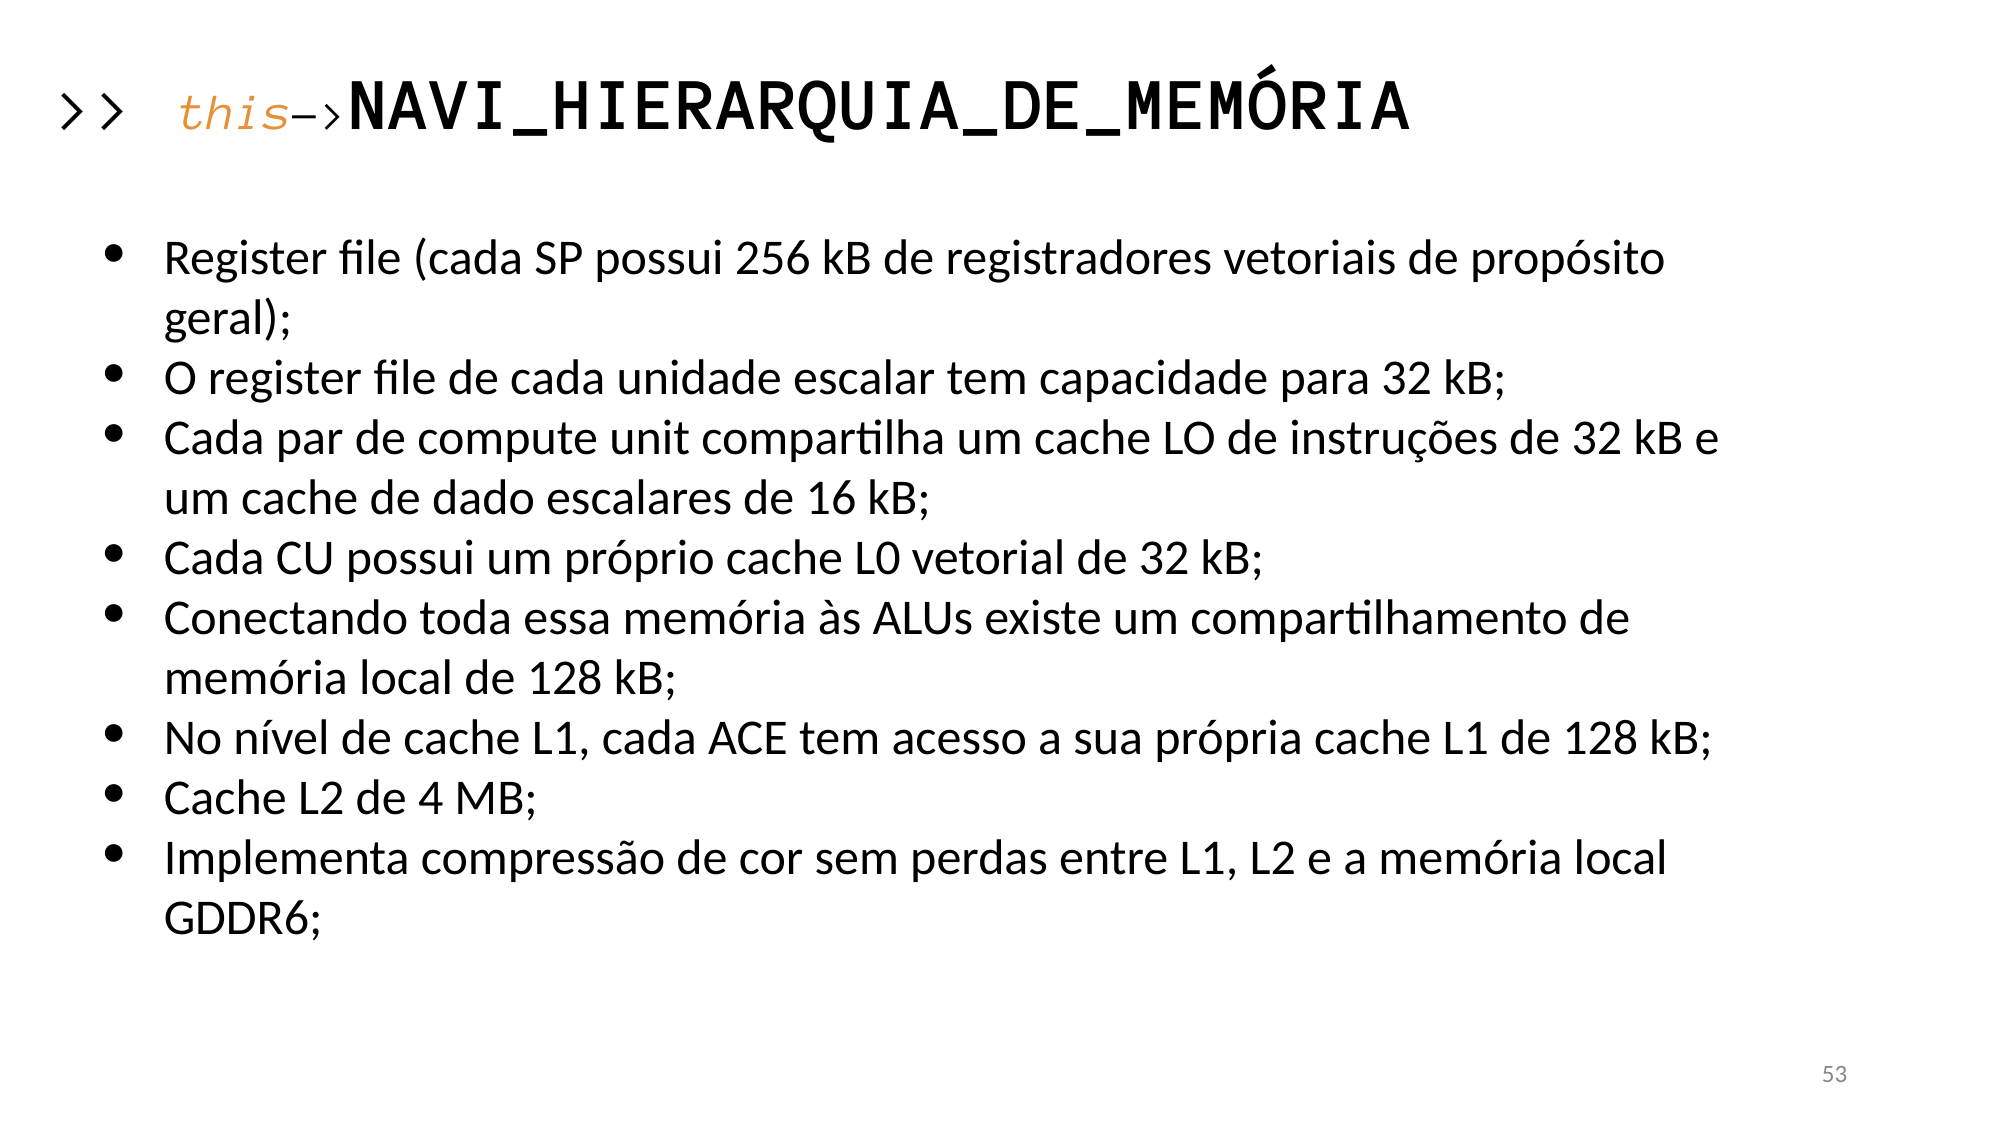

>> this->NAVI_HIERARQUIA_DE_MEMÓRIA
Register file (cada SP possui 256 kB de registradores vetoriais de propósito geral);
O register file de cada unidade escalar tem capacidade para 32 kB;
Cada par de compute unit compartilha um cache LO de instruções de 32 kB e um cache de dado escalares de 16 kB;
Cada CU possui um próprio cache L0 vetorial de 32 kB;
Conectando toda essa memória às ALUs existe um compartilhamento de memória local de 128 kB;
No nível de cache L1, cada ACE tem acesso a sua própria cache L1 de 128 kB;
Cache L2 de 4 MB;
Implementa compressão de cor sem perdas entre L1, L2 e a memória local GDDR6;

53